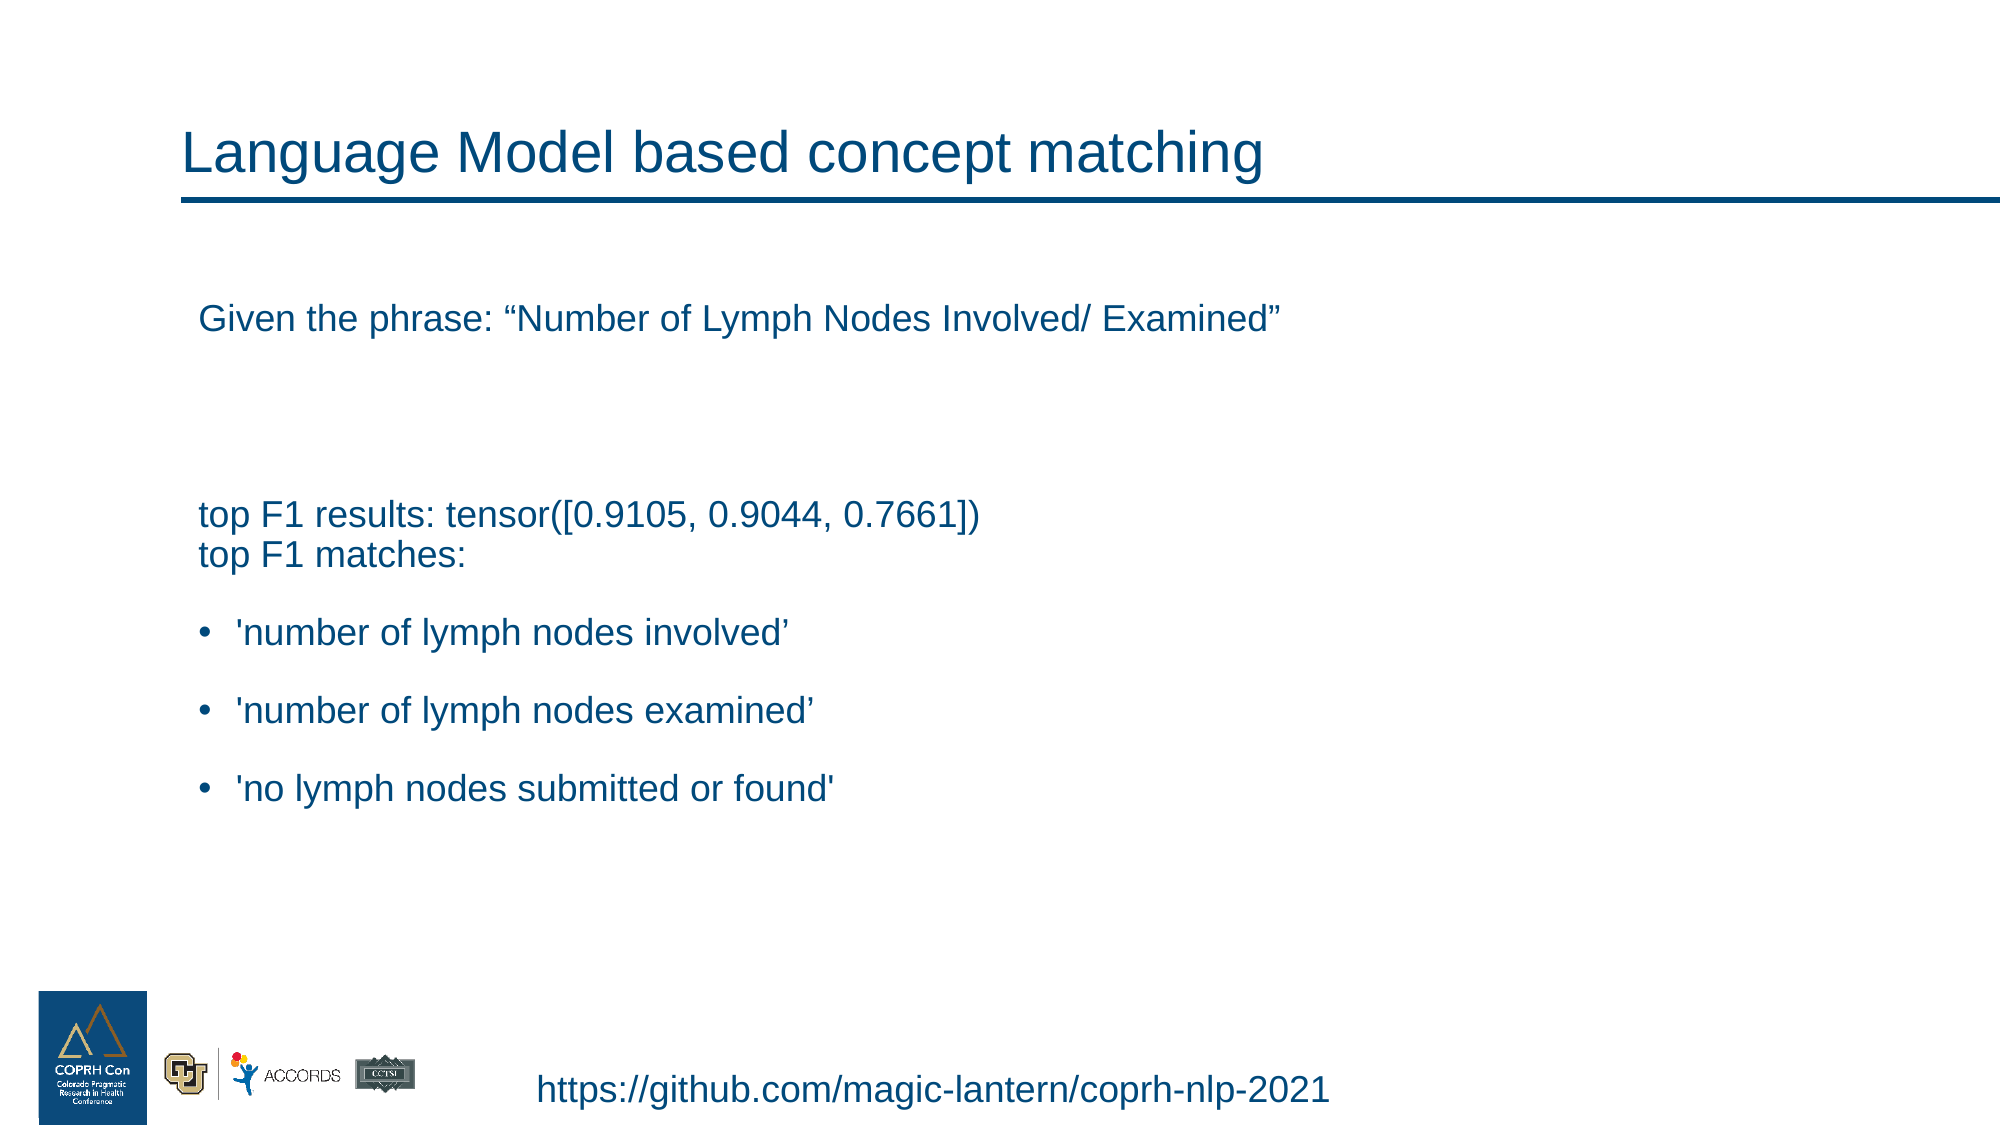

# Language Model based concept matching
Given the phrase: “Number of Lymph Nodes Involved/ Examined”

top F1 results: tensor([0.9105, 0.9044, 0.7661])
top F1 matches:
'number of lymph nodes involved’
'number of lymph nodes examined’
'no lymph nodes submitted or found'
https://github.com/magic-lantern/coprh-nlp-2021